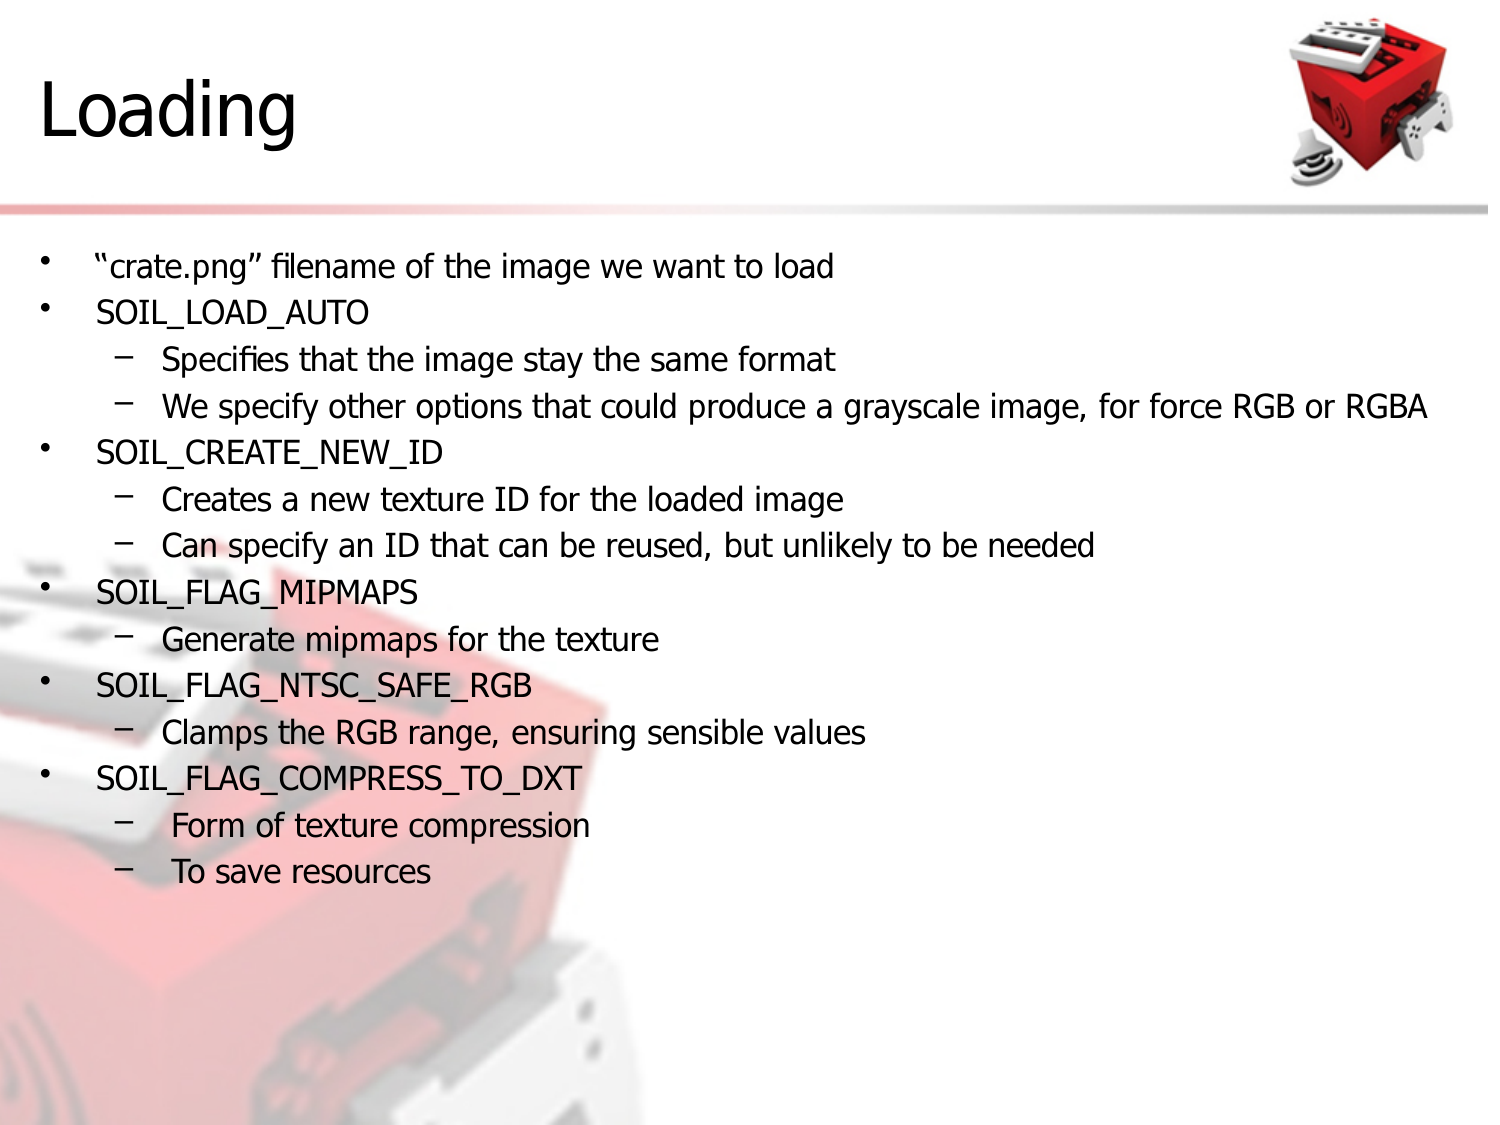

# Loading
“crate.png” filename of the image we want to load
SOIL_LOAD_AUTO
Specifies that the image stay the same format
We specify other options that could produce a grayscale image, for force RGB or RGBA
SOIL_CREATE_NEW_ID
Creates a new texture ID for the loaded image
Can specify an ID that can be reused, but unlikely to be needed
SOIL_FLAG_MIPMAPS
Generate mipmaps for the texture
SOIL_FLAG_NTSC_SAFE_RGB
Clamps the RGB range, ensuring sensible values
SOIL_FLAG_COMPRESS_TO_DXT
Form of texture compression
To save resources